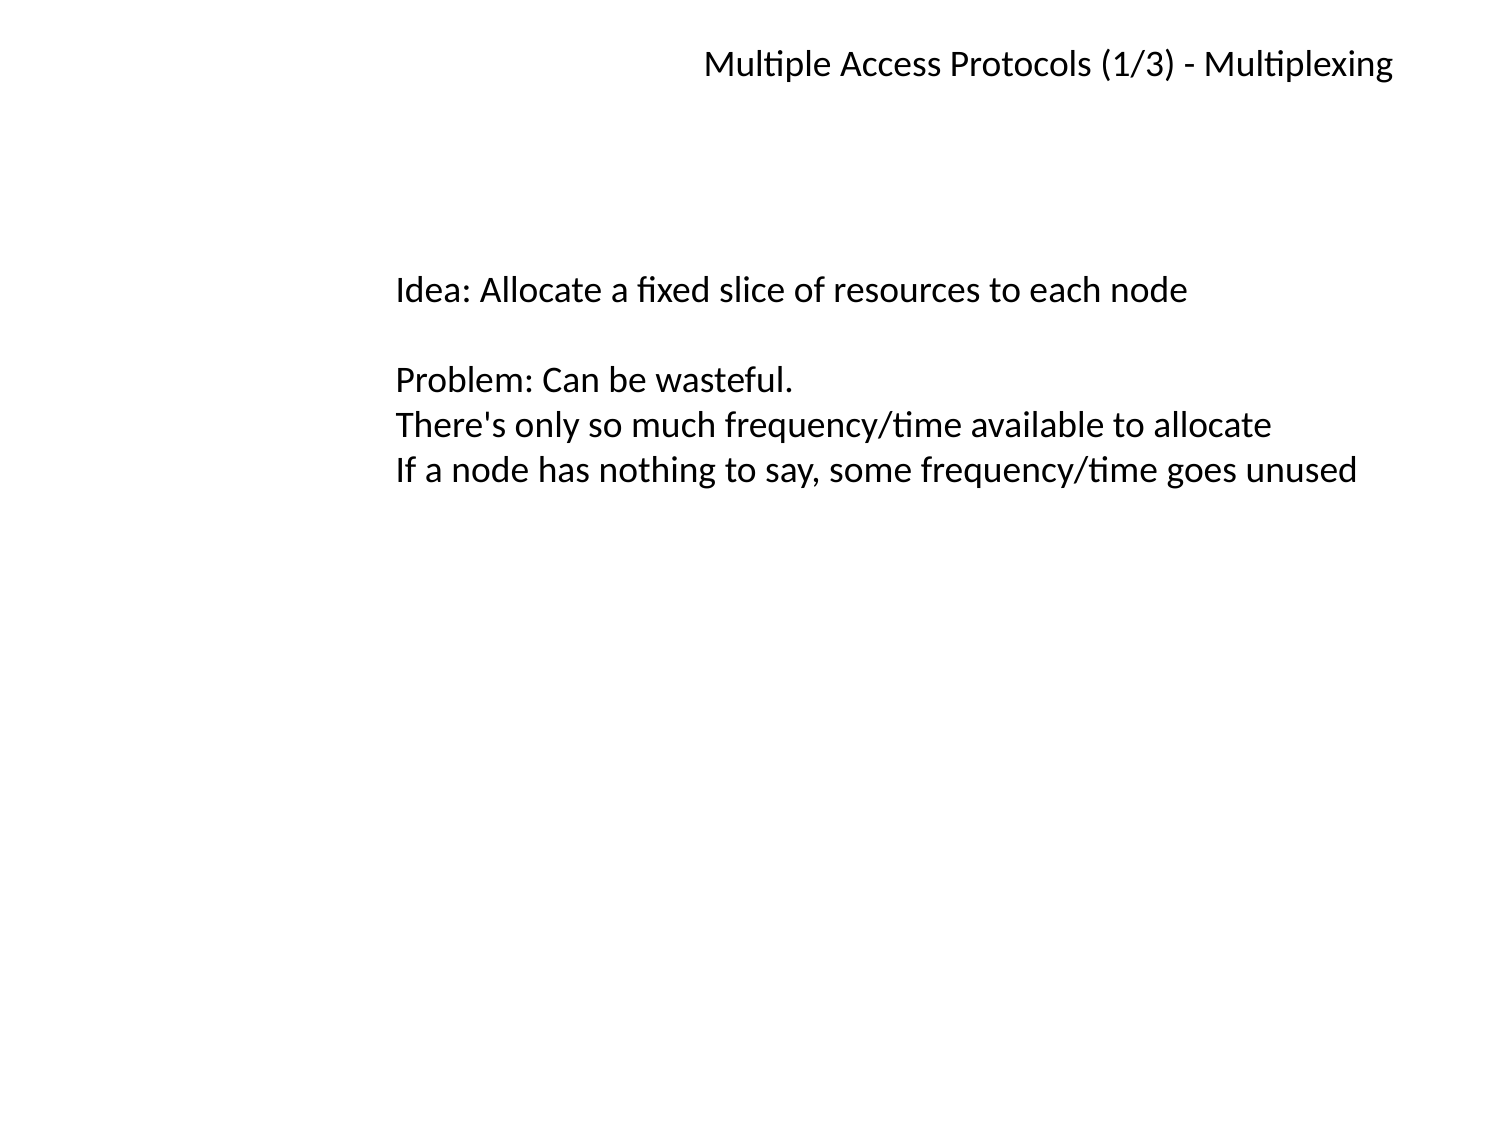

Multiple Access Protocols (1/3) - Multiplexing
Idea: Allocate a fixed slice of resources to each node

Problem: Can be wasteful.
There's only so much frequency/time available to allocate
If a node has nothing to say, some frequency/time goes unused